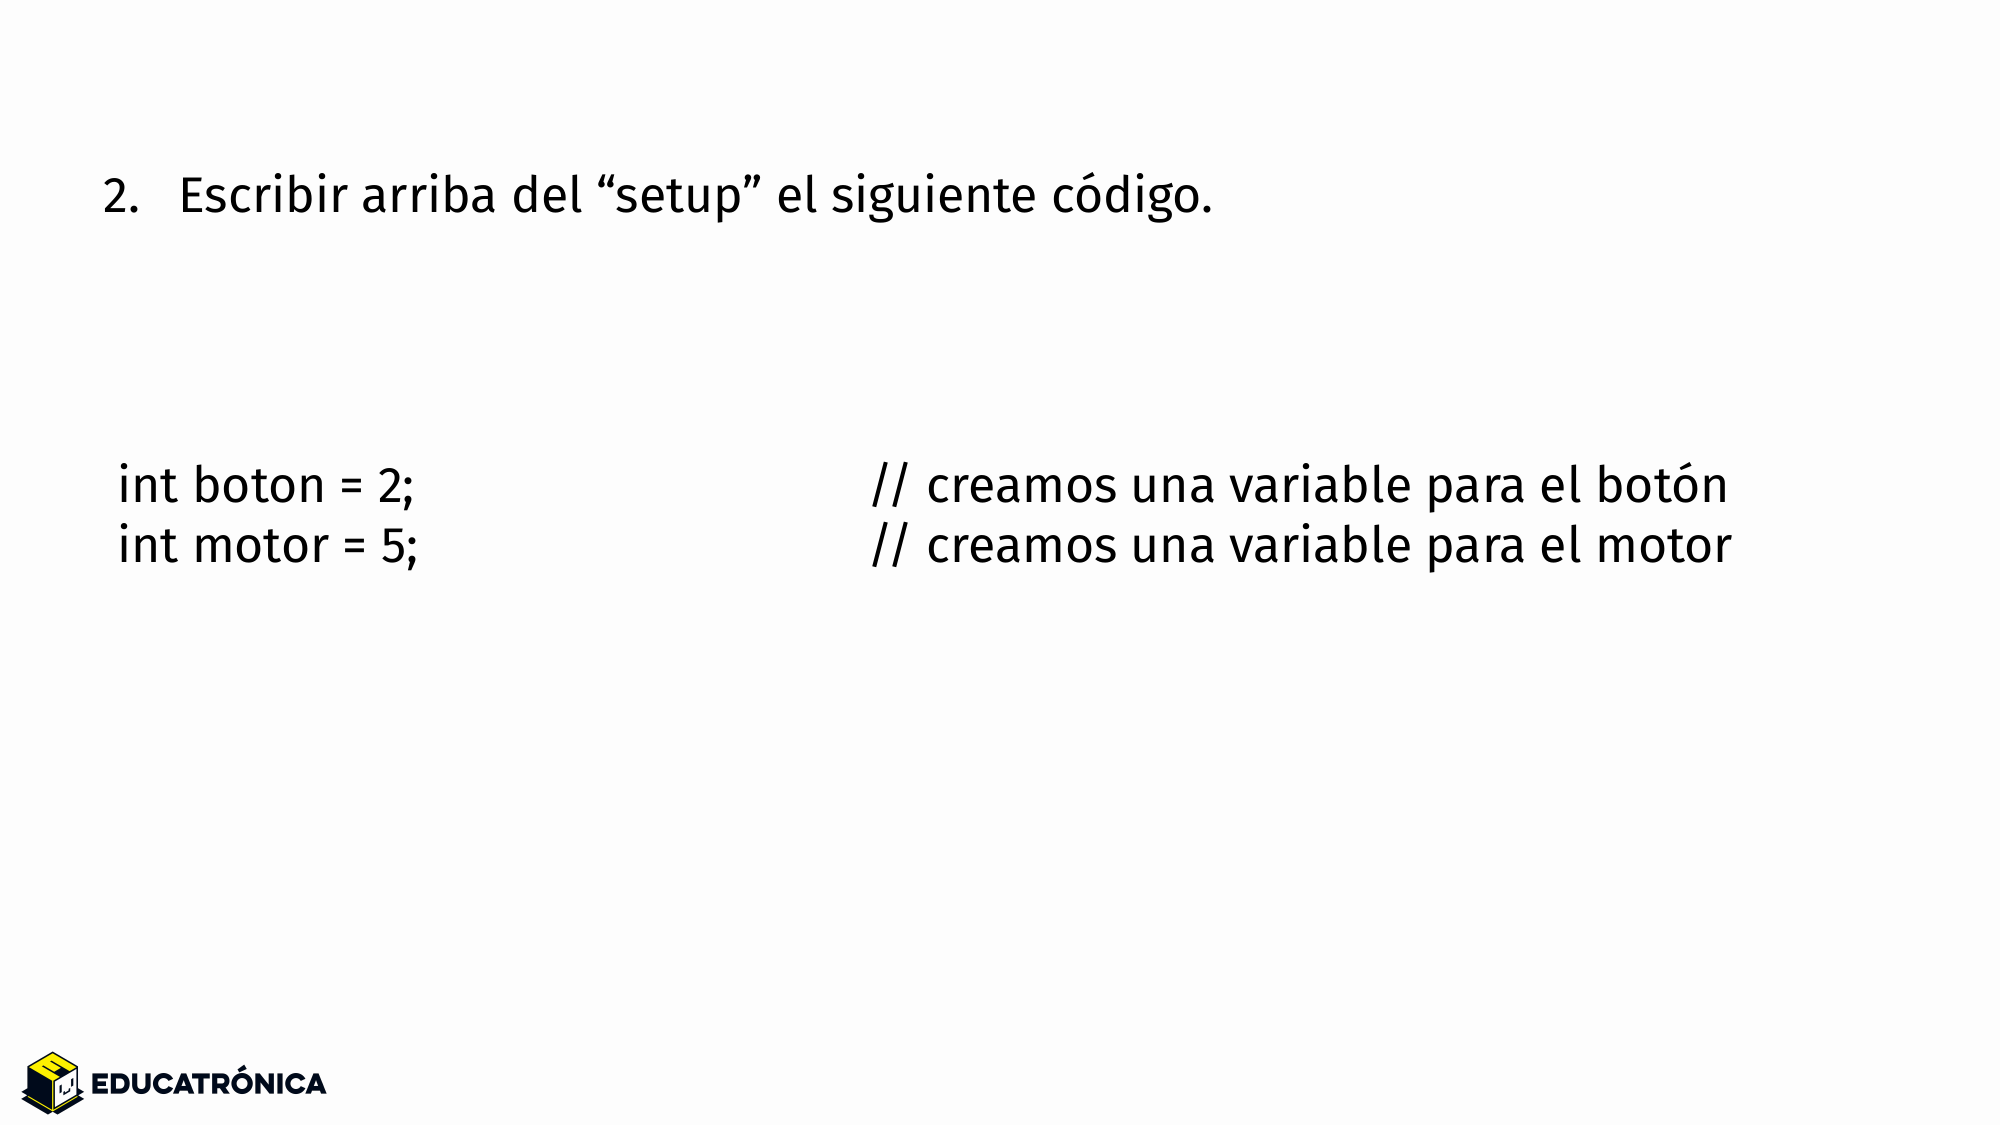

Escribir arriba del “setup” el siguiente código.

int boton = 2;                        	// creamos una variable para el botón
int motor = 5;                        	// creamos una variable para el motor